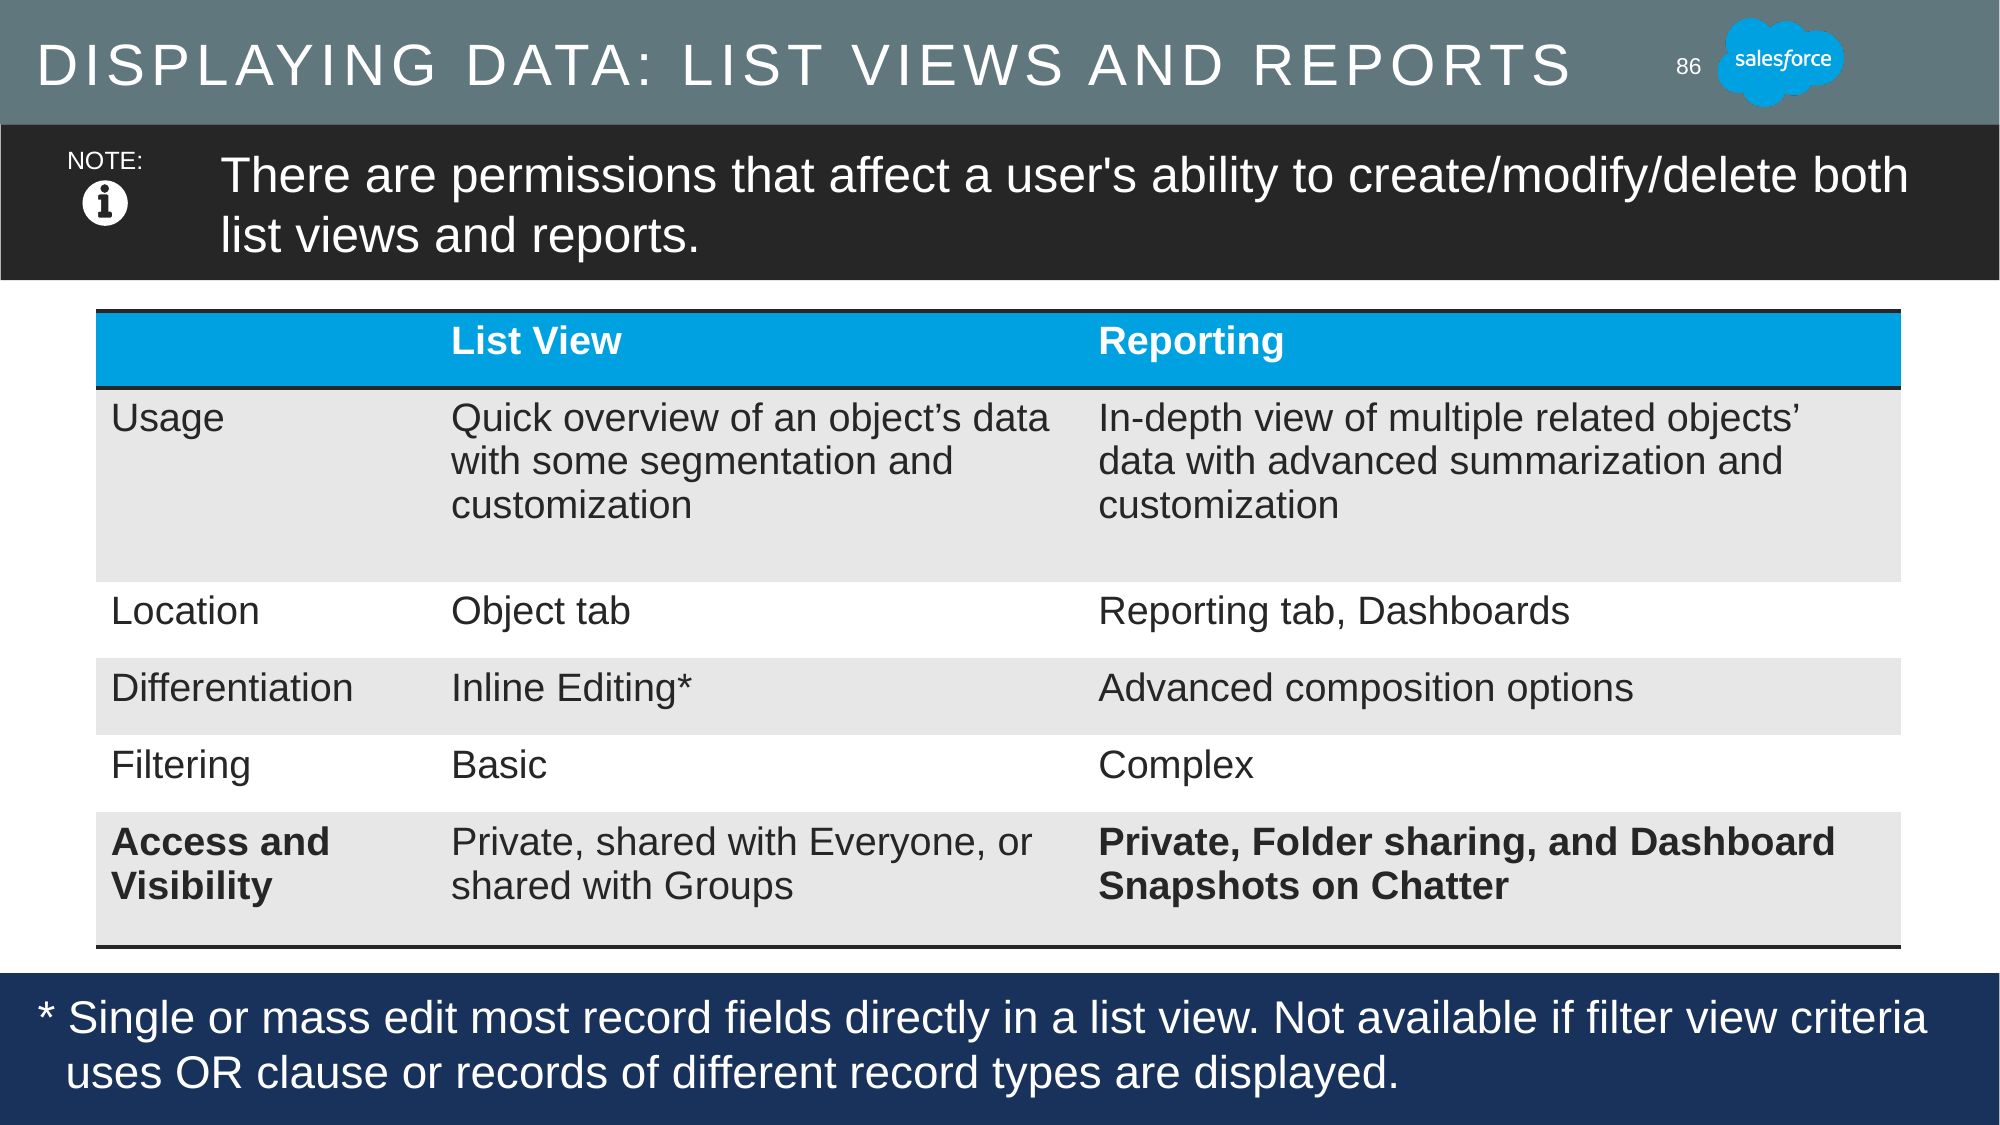

# Displaying data: List Views and reports
86
There are permissions that affect a user's ability to create/modify/delete both list views and reports.
* Single or mass edit most record fields directly in a list view.  Not available if filter view criteria uses OR clause or records of different record types are displayed.
NOTE:

|  | List View | Reporting |
| --- | --- | --- |
| Usage | Quick overview of an object’s data with some segmentation and customization | In-depth view of multiple related objects’ data with advanced summarization and customization |
| Location | Object tab | Reporting tab, Dashboards |
| Differentiation | Inline Editing\* | Advanced composition options |
| Filtering | Basic | Complex |
| Access and Visibility | Private, shared with Everyone, or shared with Groups | Private, Folder sharing, and Dashboard Snapshots on Chatter |
* Single or mass edit most record fields directly in a list view. Not available if filter view criteria uses OR clause or records of different record types are displayed.